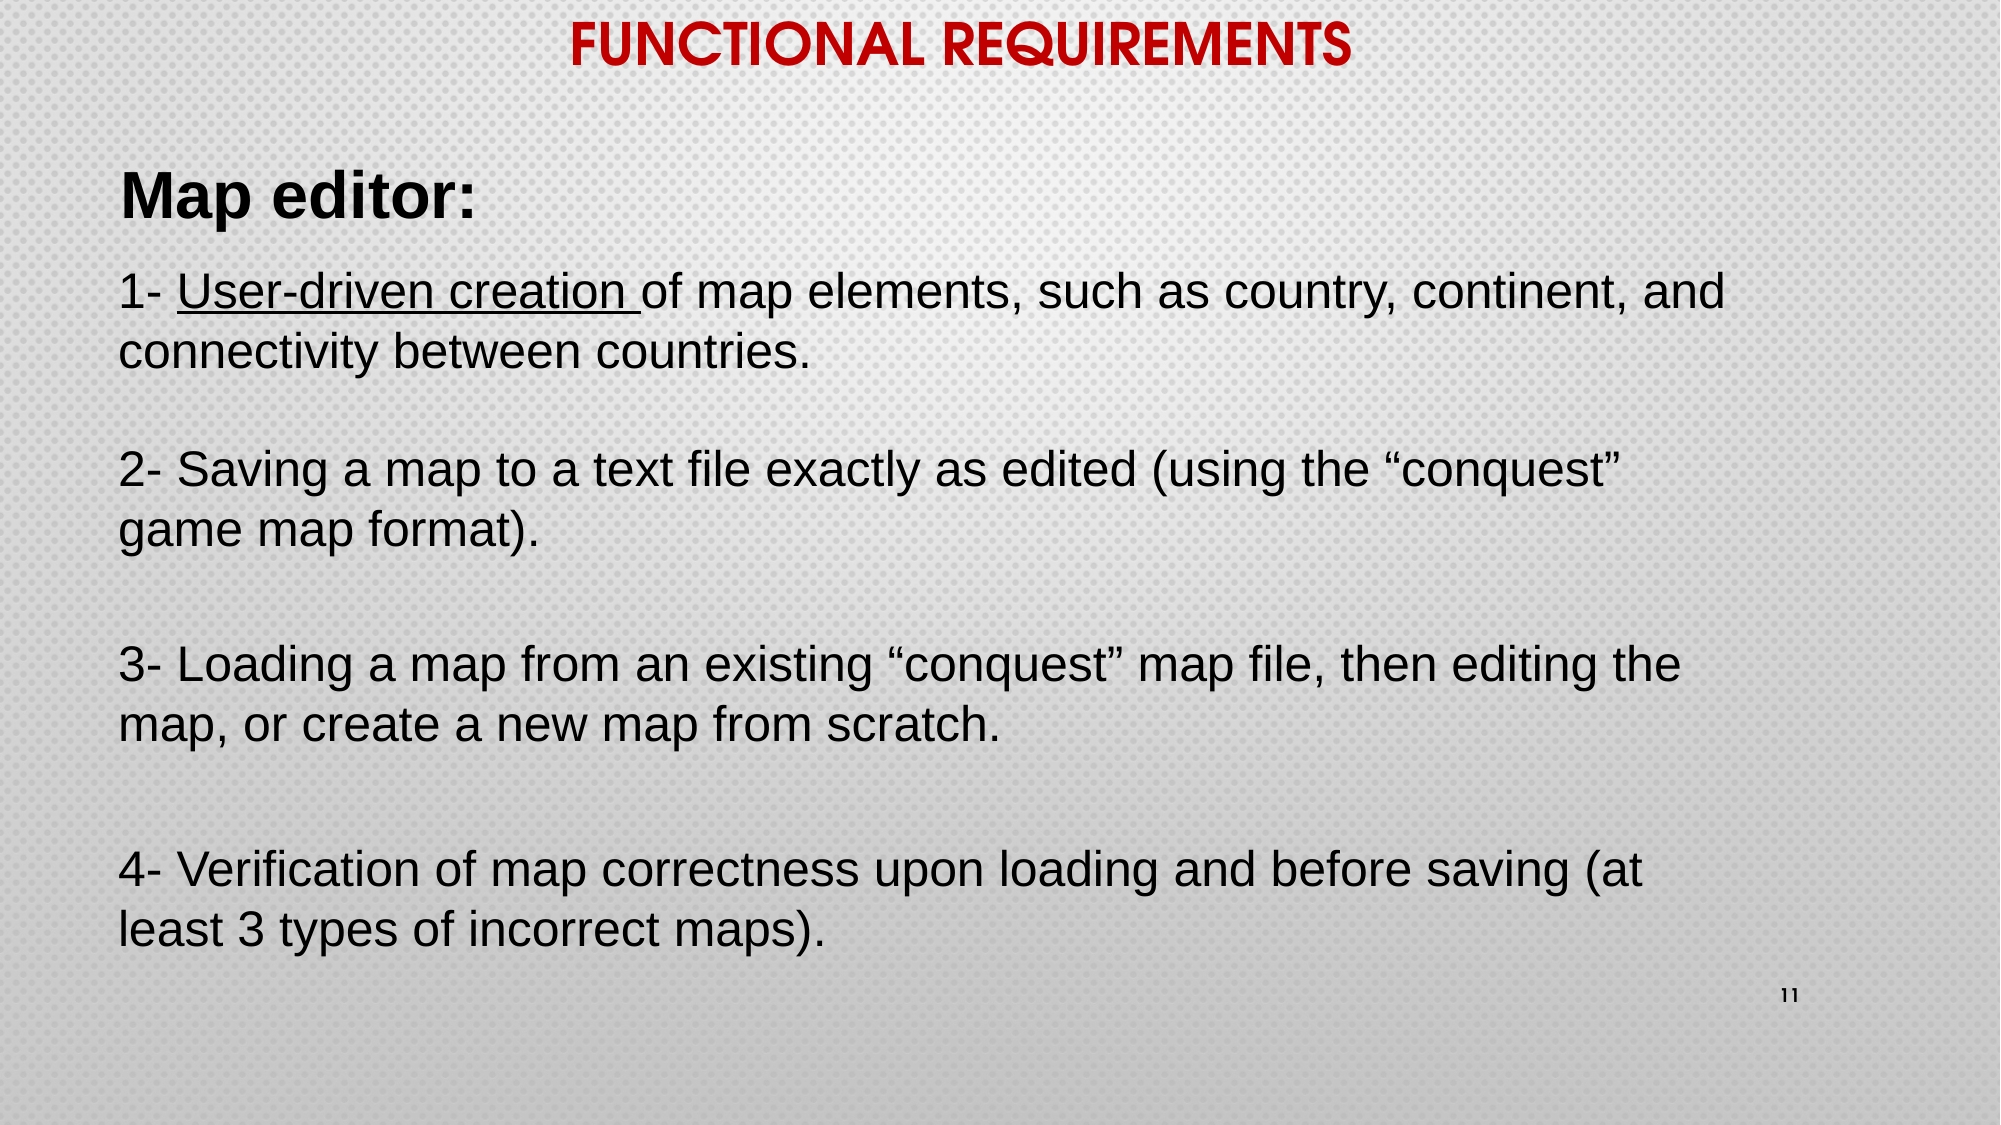

Functional Requirements
Map editor:
1- User-driven creation of map elements, such as country, continent, and connectivity between countries.
2- Saving a map to a text file exactly as edited (using the “conquest” game map format).
3- Loading a map from an existing “conquest” map file, then editing the map, or create a new map from scratch.
4- Verification of map correctness upon loading and before saving (at least 3 types of incorrect maps).
11